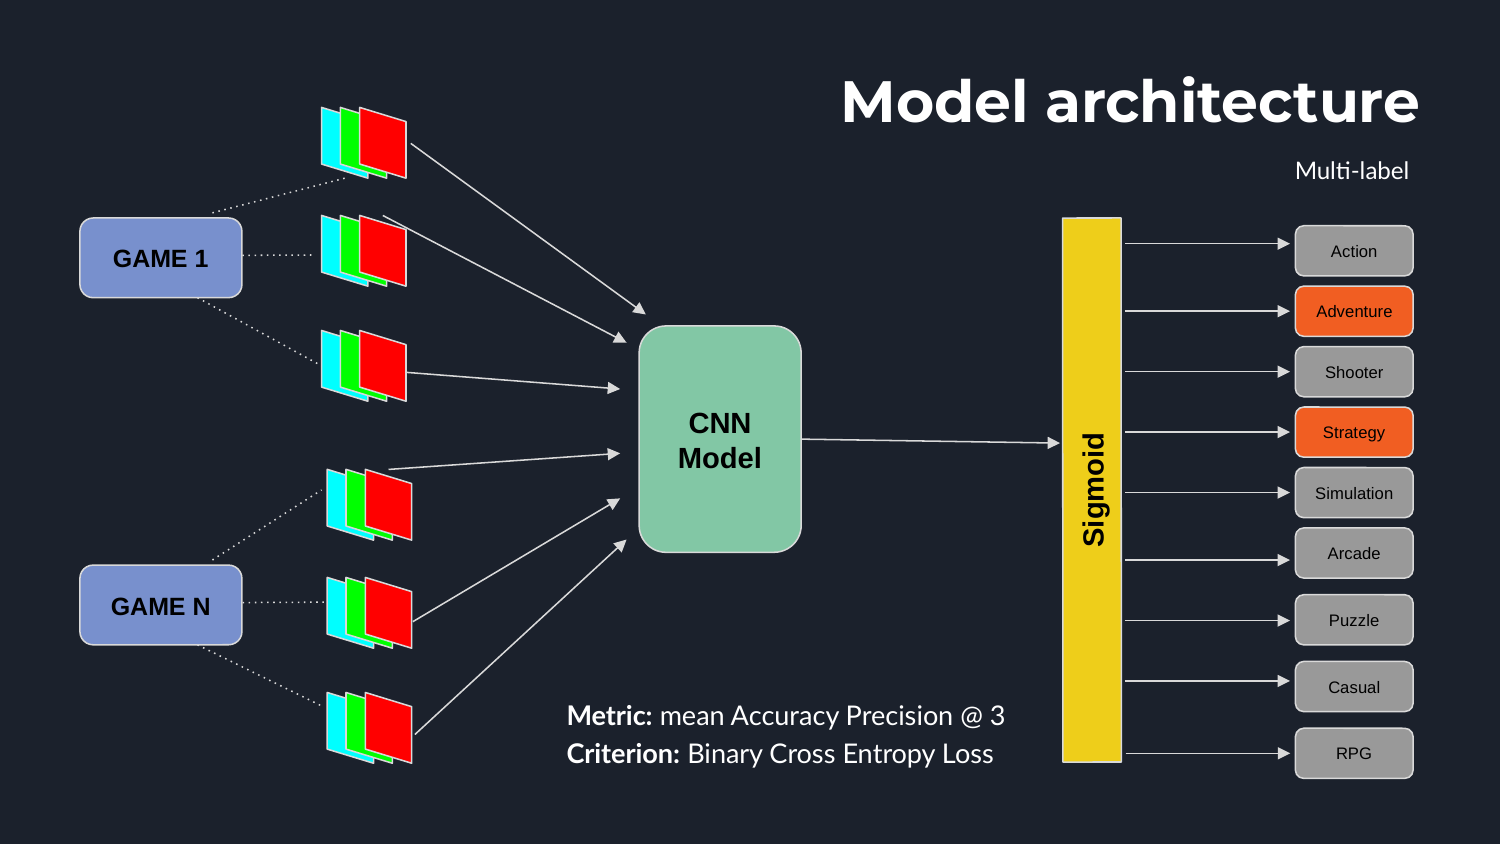

Model architecture

Multi-label

GAME 1
Action
Adventure
CNN
Model

Shooter
Strategy
Sigmoid
Simulation

Arcade
GAME N

Puzzle
Casual
Metric: mean Accuracy Precision @ 3
Criterion: Binary Cross Entropy Loss

RPG